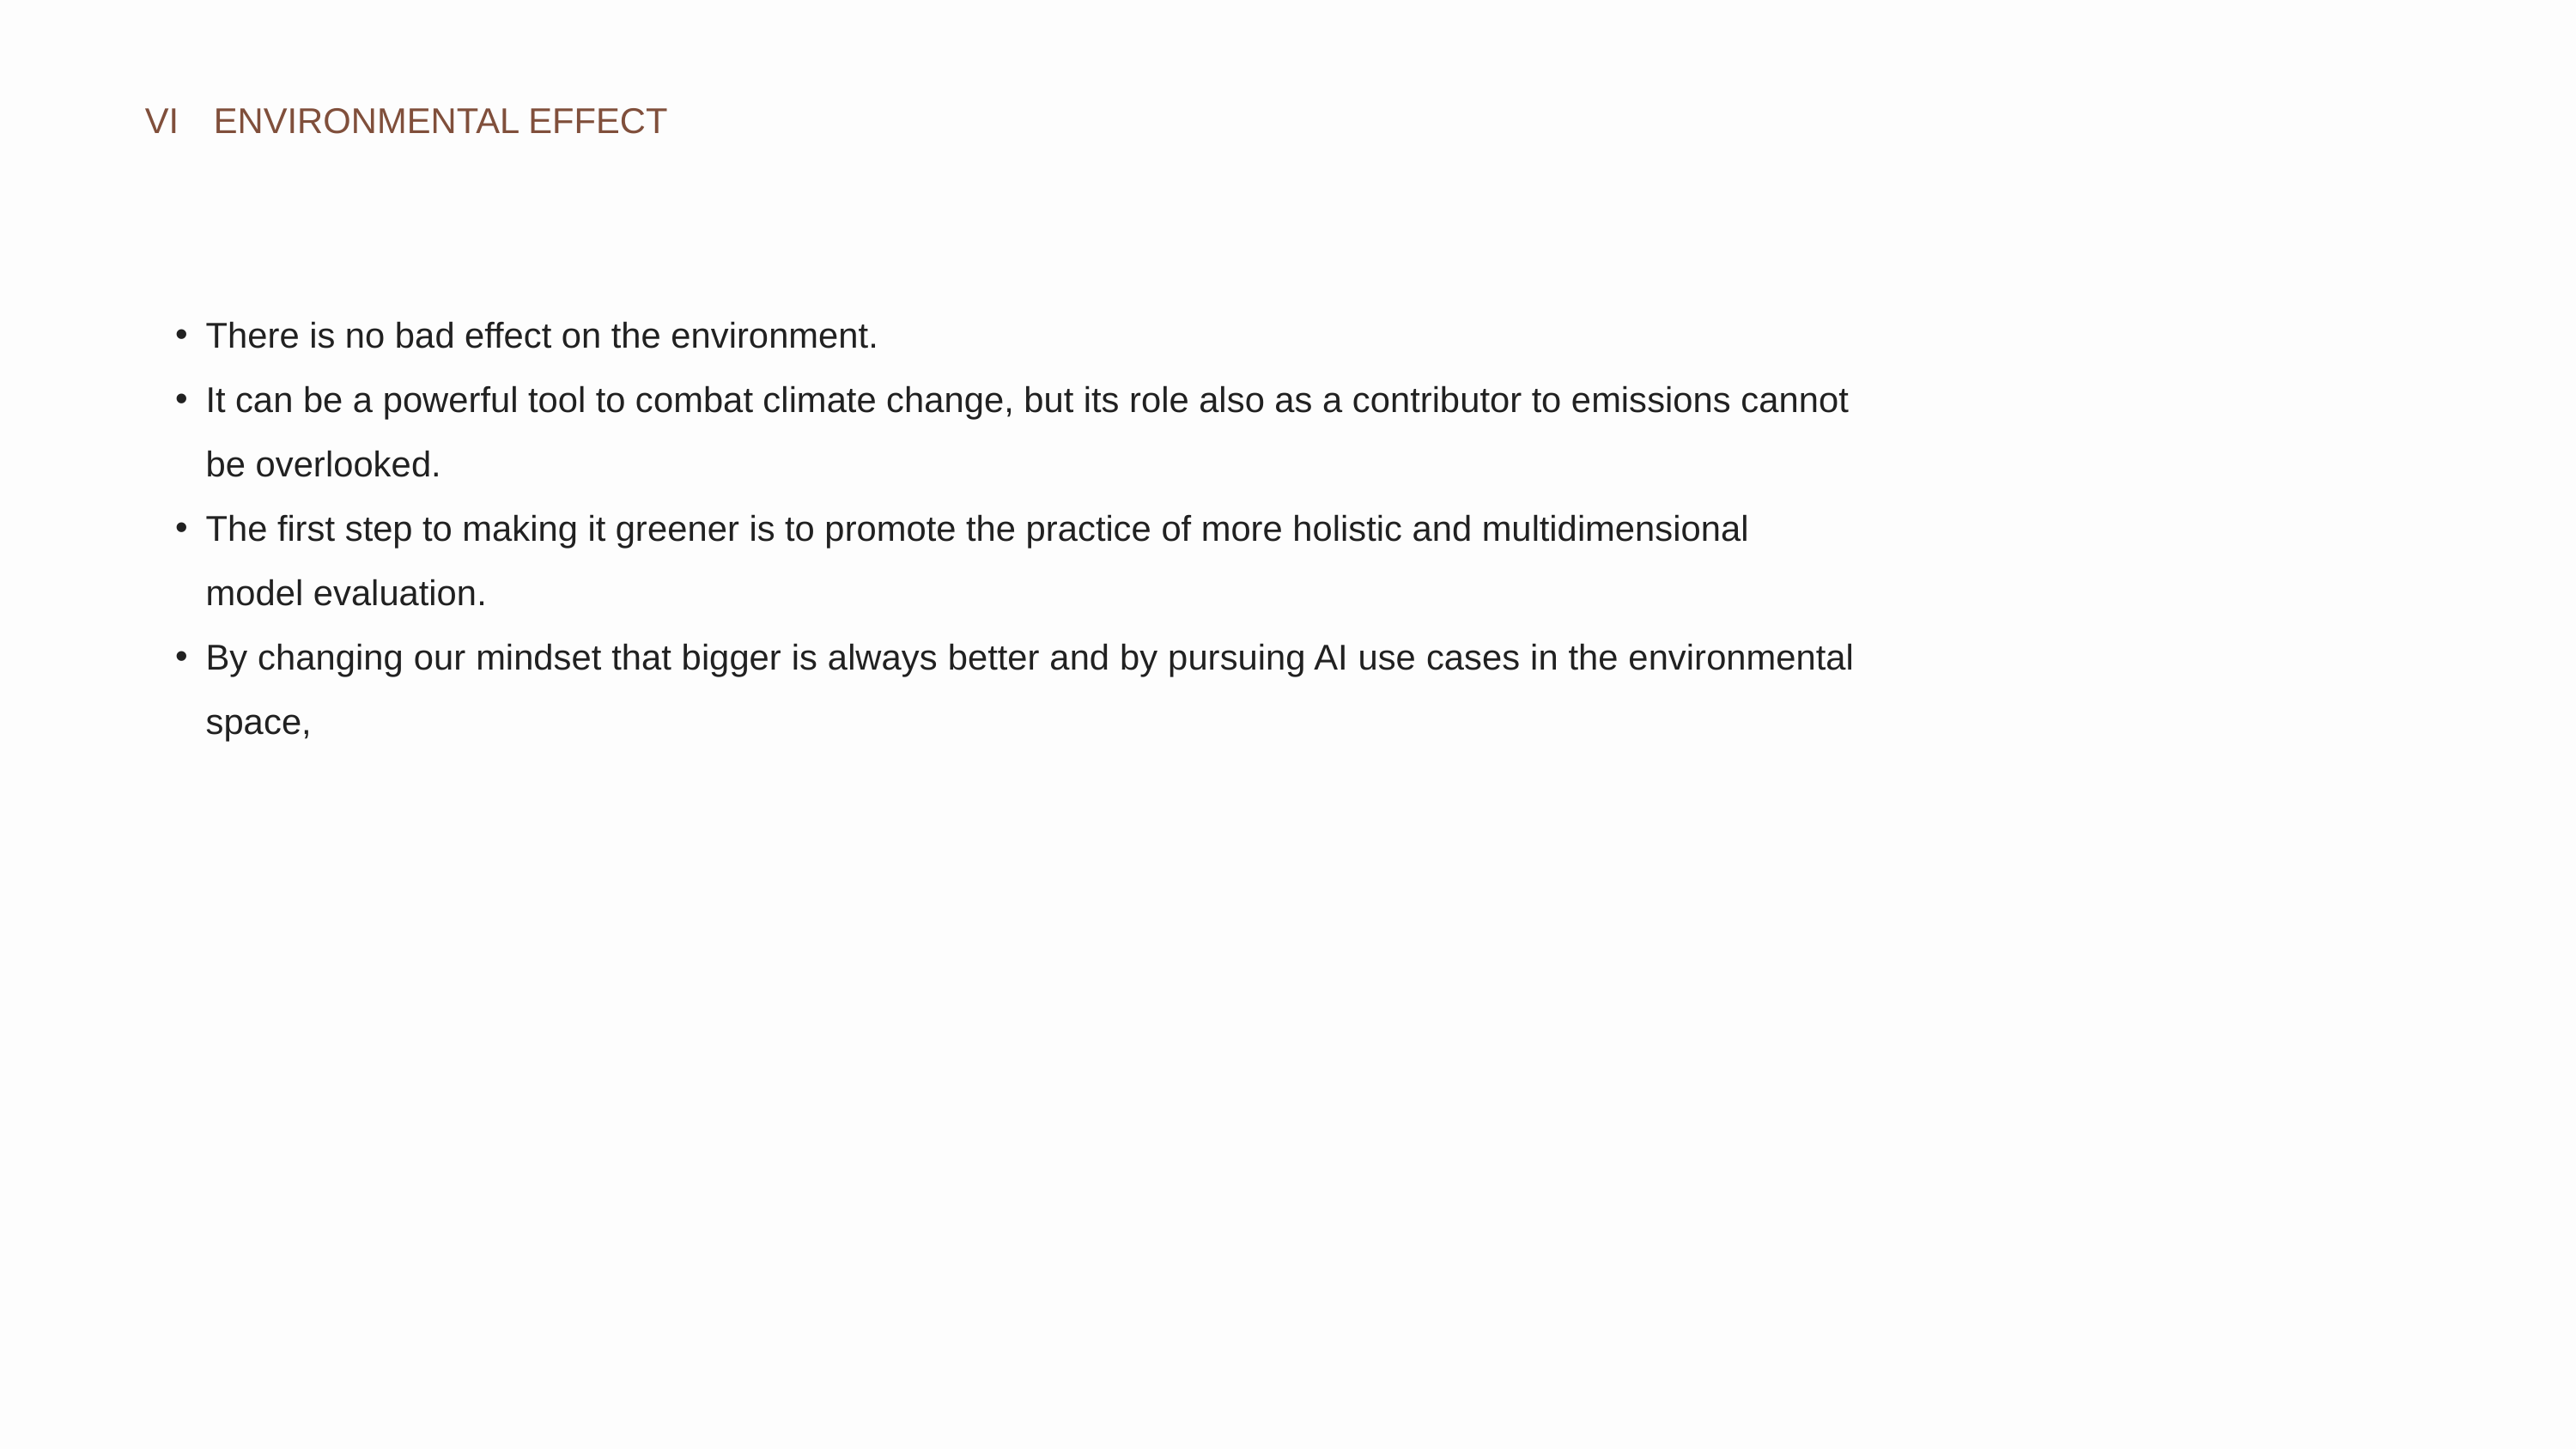

VI
ENVIRONMENTAL EFFECT
There is no bad effect on the environment.
It can be a powerful tool to combat climate change, but its role also as a contributor to emissions cannot be overlooked.
The first step to making it greener is to promote the practice of more holistic and multidimensional model evaluation.
By changing our mindset that bigger is always better and by pursuing AI use cases in the environmental space,